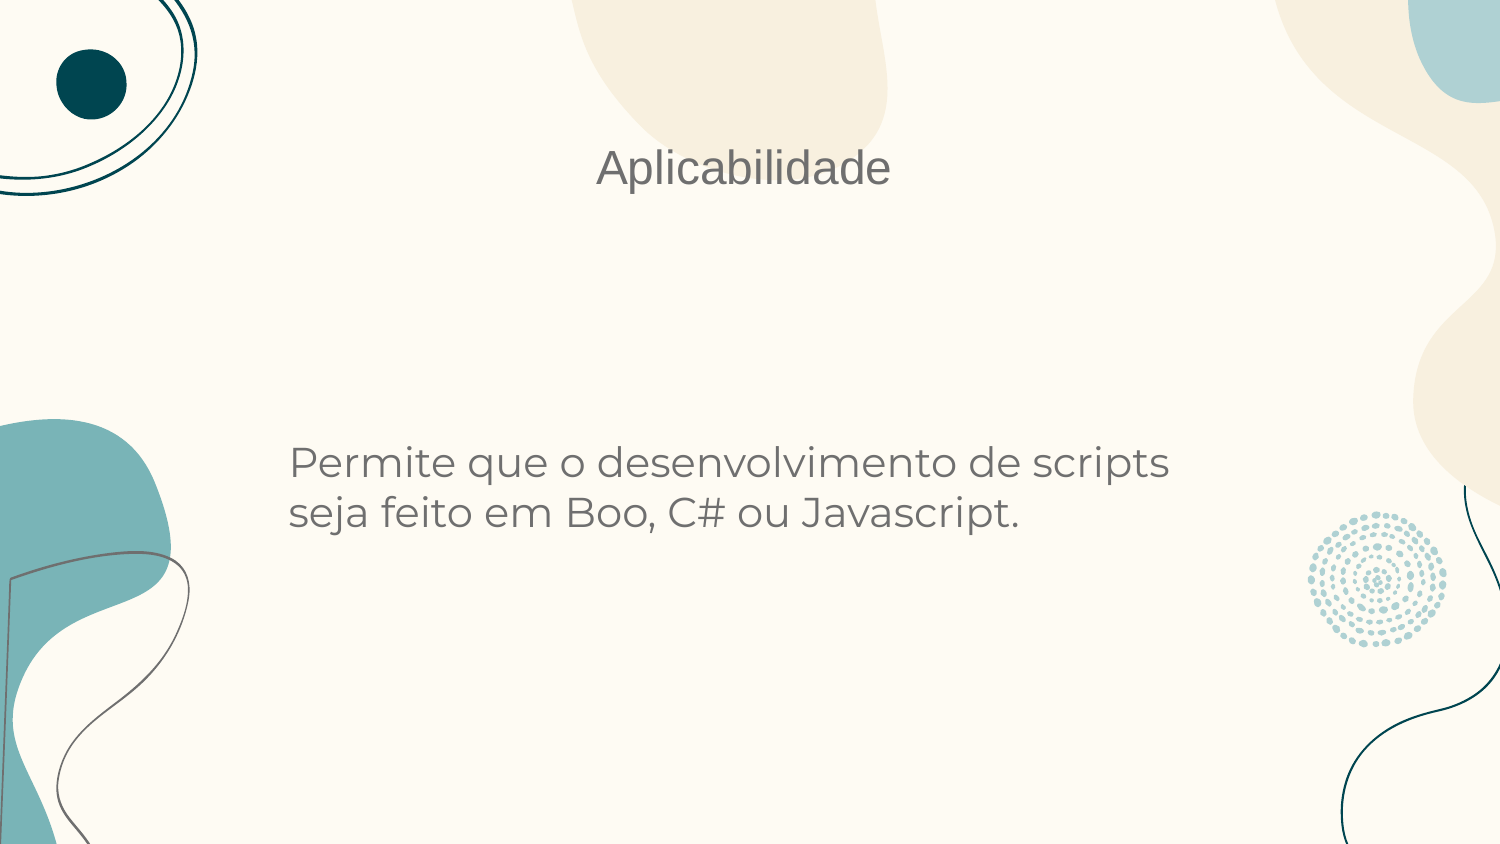

# Aplicabilidade
Permite que o desenvolvimento de scripts seja feito em Boo, C# ou Javascript.